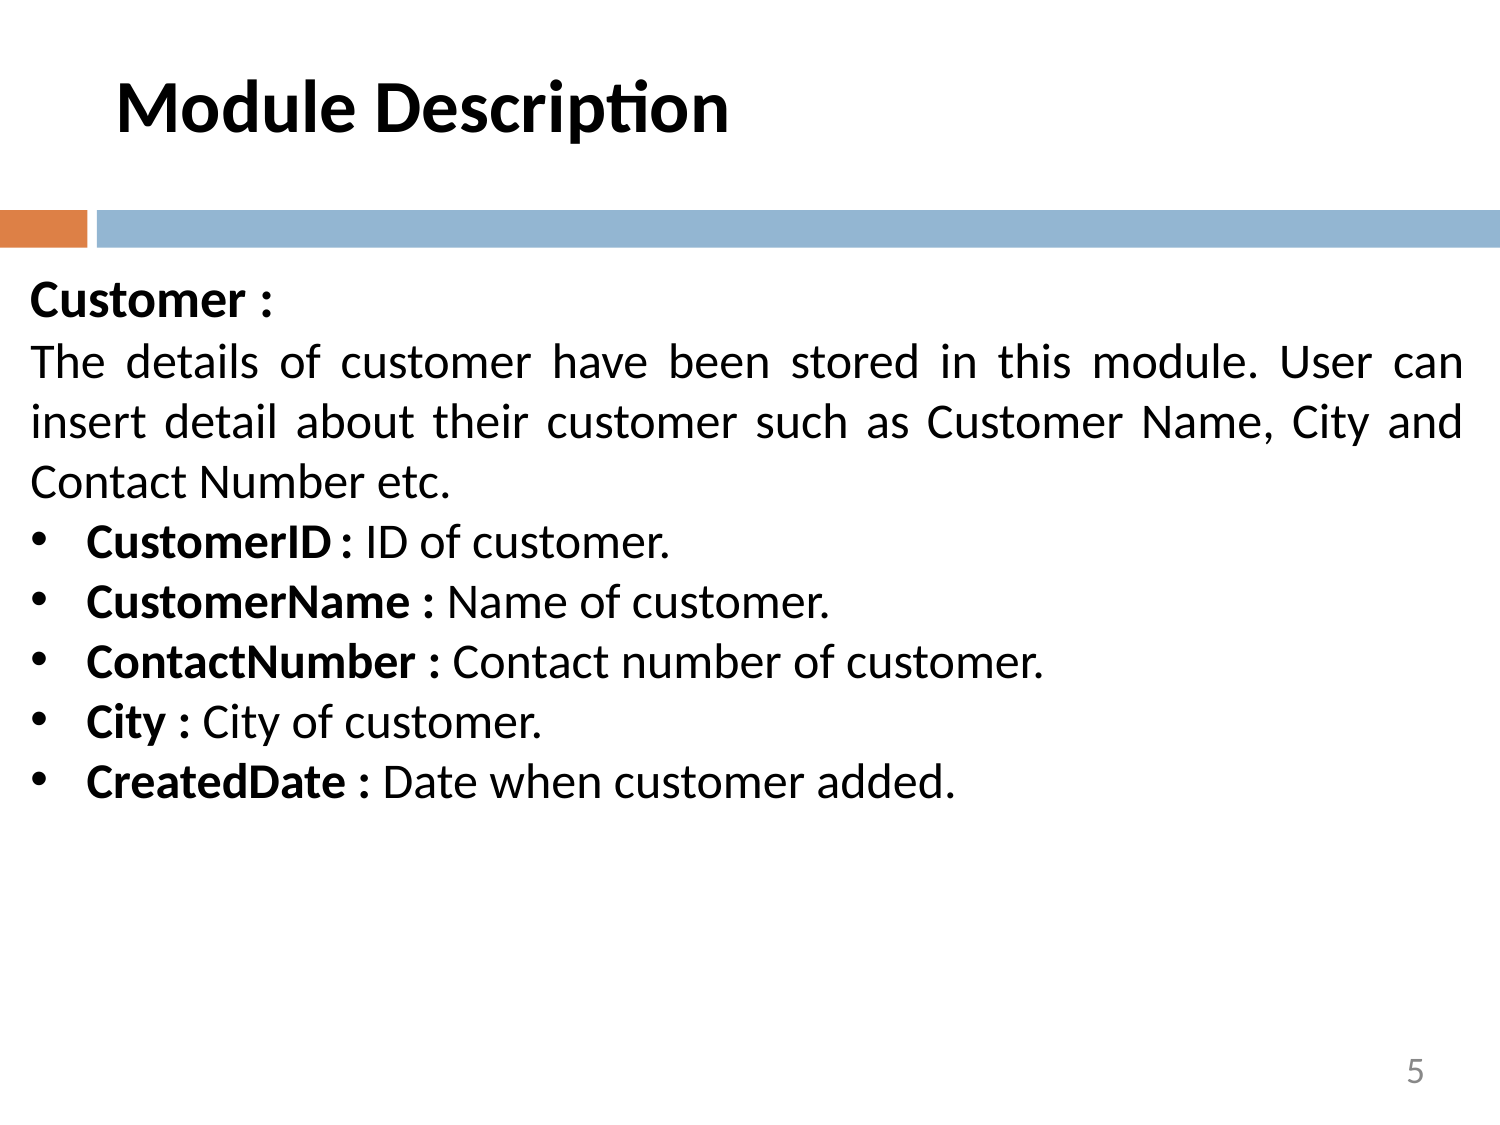

# Module Description
Customer :
The details of customer have been stored in this module. User can insert detail about their customer such as Customer Name, City and Contact Number etc.
CustomerID : ID of customer.
CustomerName : Name of customer.
ContactNumber : Contact number of customer.
City : City of customer.
CreatedDate : Date when customer added.

5